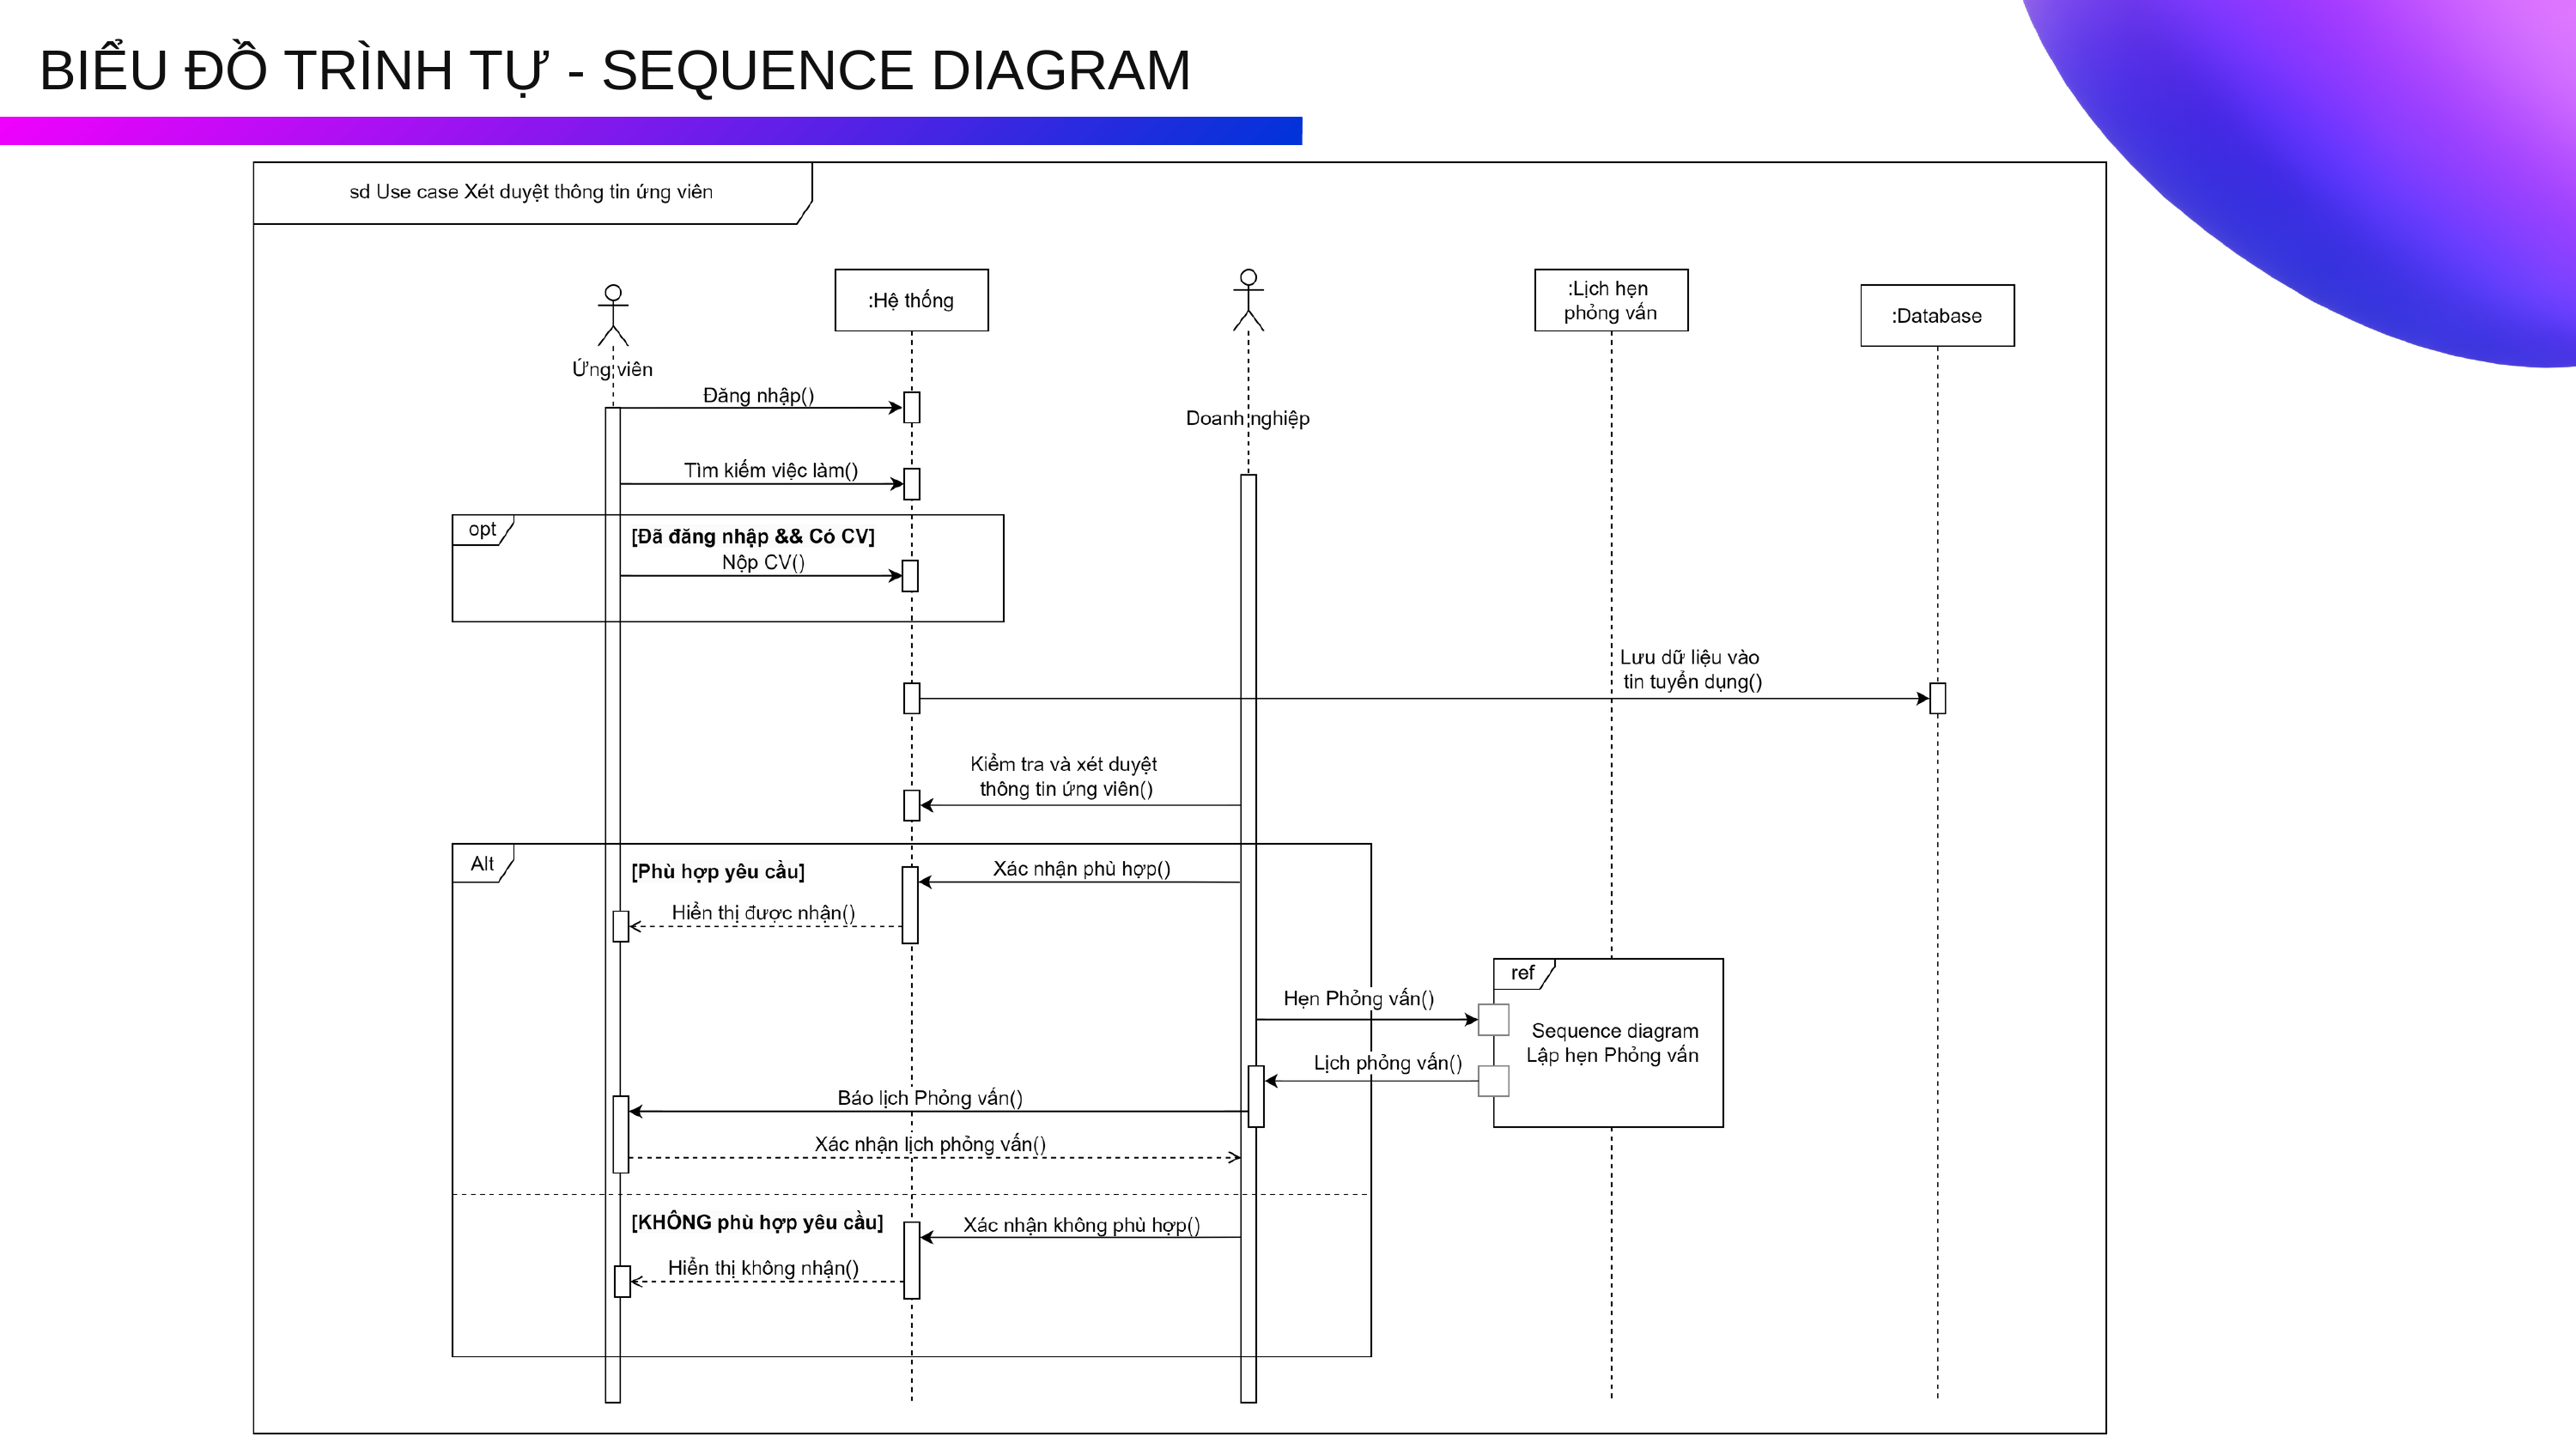

BIỂU ĐỒ TRÌNH TỰ - SEQUENCE DIAGRAM